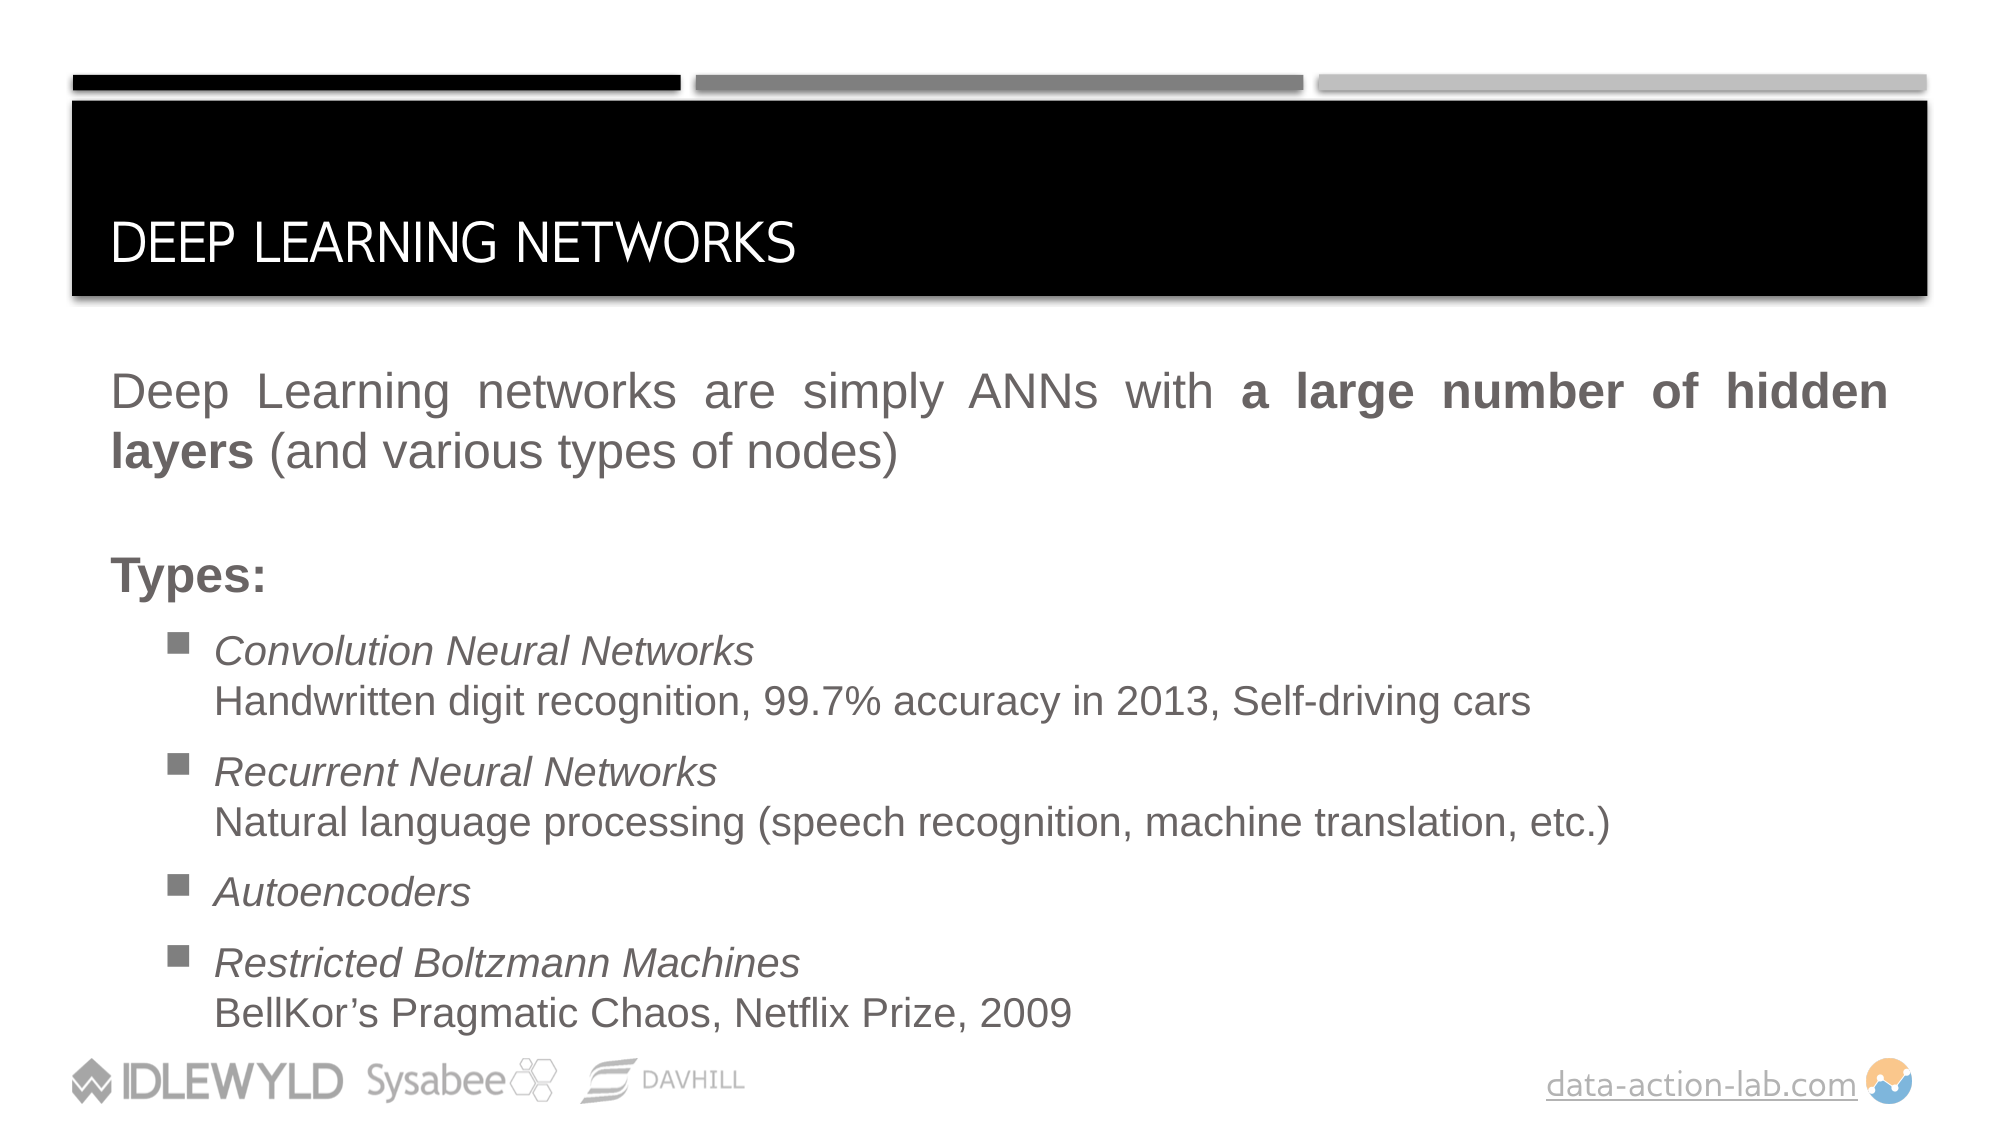

# Deep Learning Networks
Deep Learning networks are simply ANNs with a large number of hidden layers (and various types of nodes)

Types:
Convolution Neural Networks
Handwritten digit recognition, 99.7% accuracy in 2013, Self-driving cars
Recurrent Neural Networks
Natural language processing (speech recognition, machine translation, etc.)
Autoencoders
Restricted Boltzmann Machines
BellKor’s Pragmatic Chaos, Netflix Prize, 2009